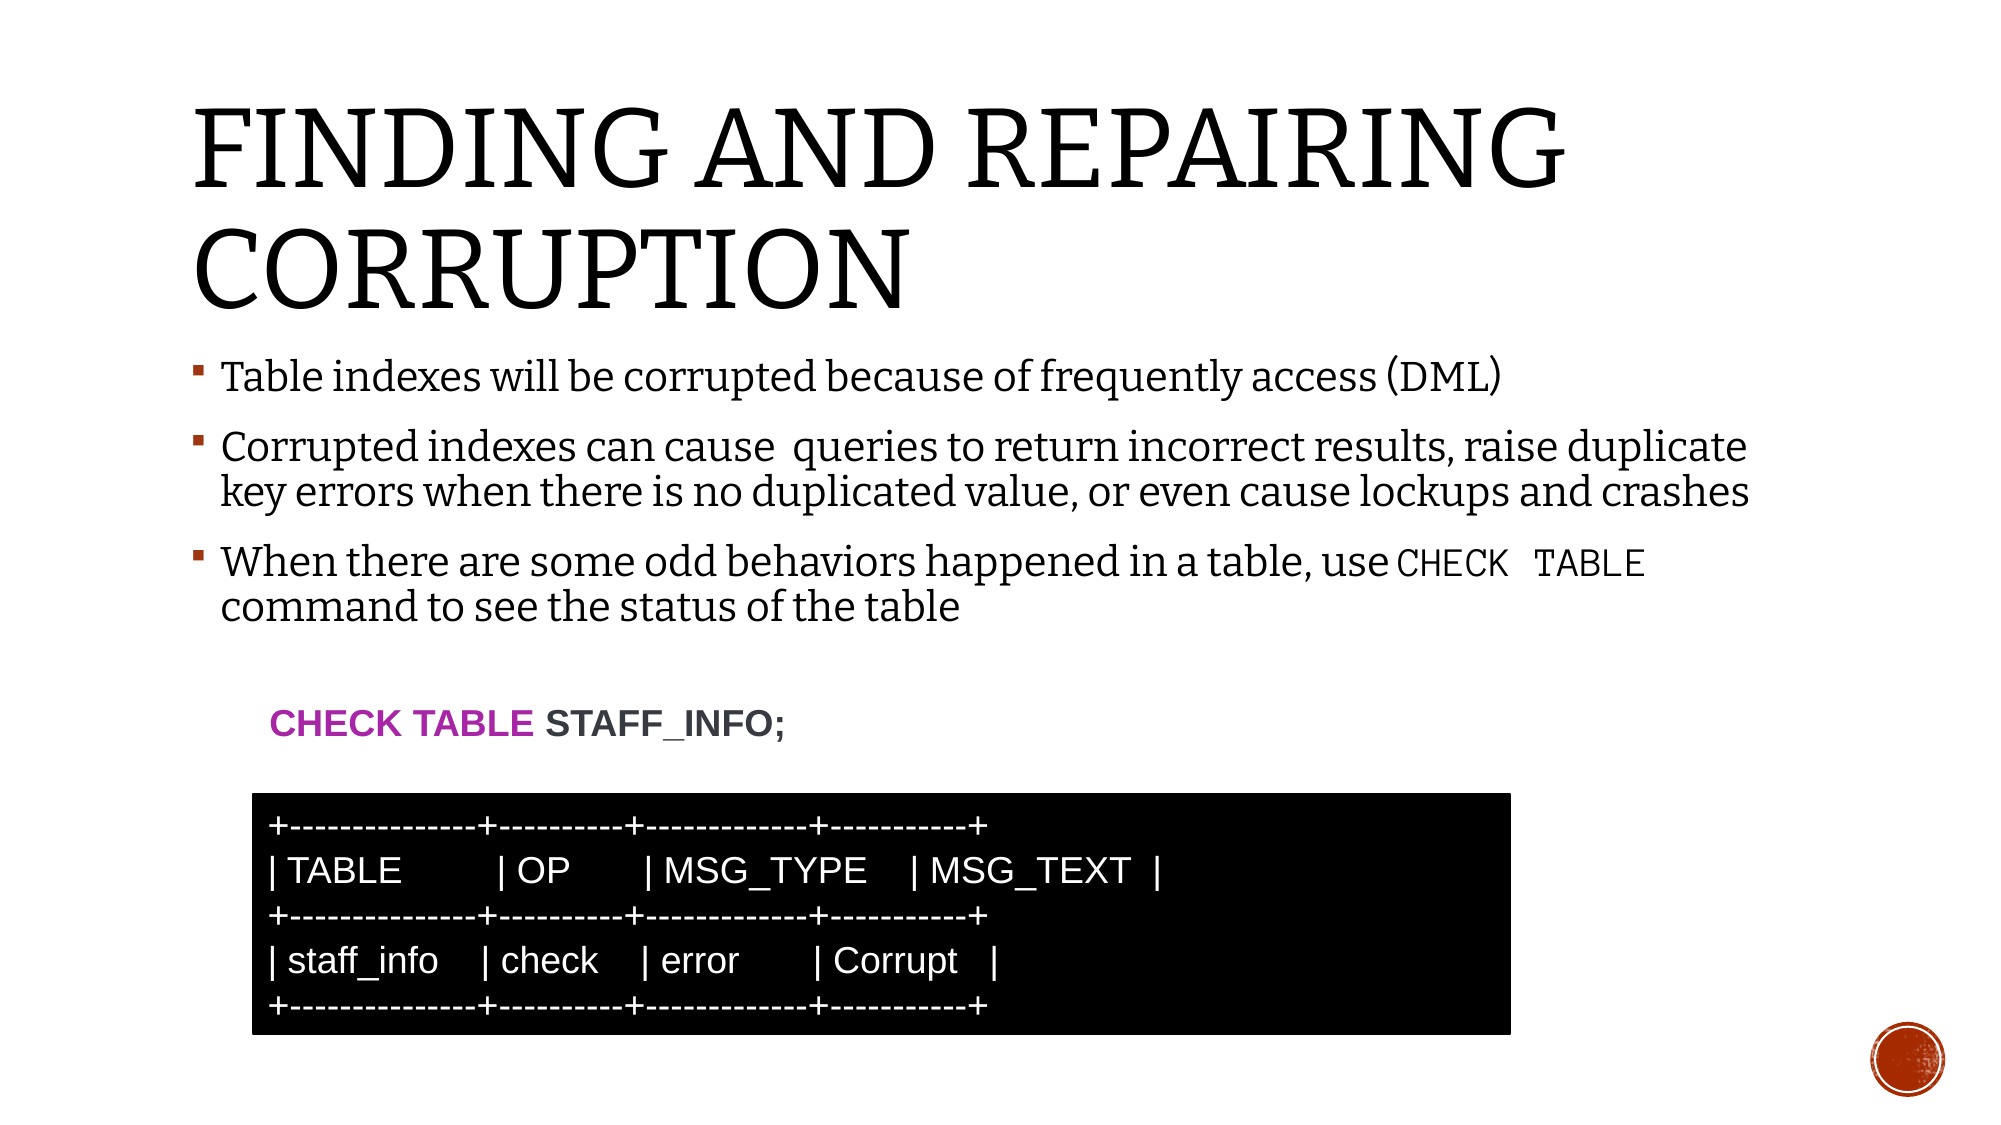

# Finding and Repairing Corruption
Table indexes will be corrupted because of frequently access (DML)
Corrupted indexes can cause  queries to return incorrect results, raise duplicate key errors when there is no duplicated value, or even cause lockups and crashes
When there are some odd behaviors happened in a table, use CHECK TABLE command to see the status of the table

CHECK TABLE STAFF_INFO;
+---------------+----------+-------------+-----------+
| TABLE         | OP       | MSG_TYPE    | MSG_TEXT  |
+---------------+----------+-------------+-----------+
| staff_info    | check    | error       | Corrupt   |
+---------------+----------+-------------+-----------+